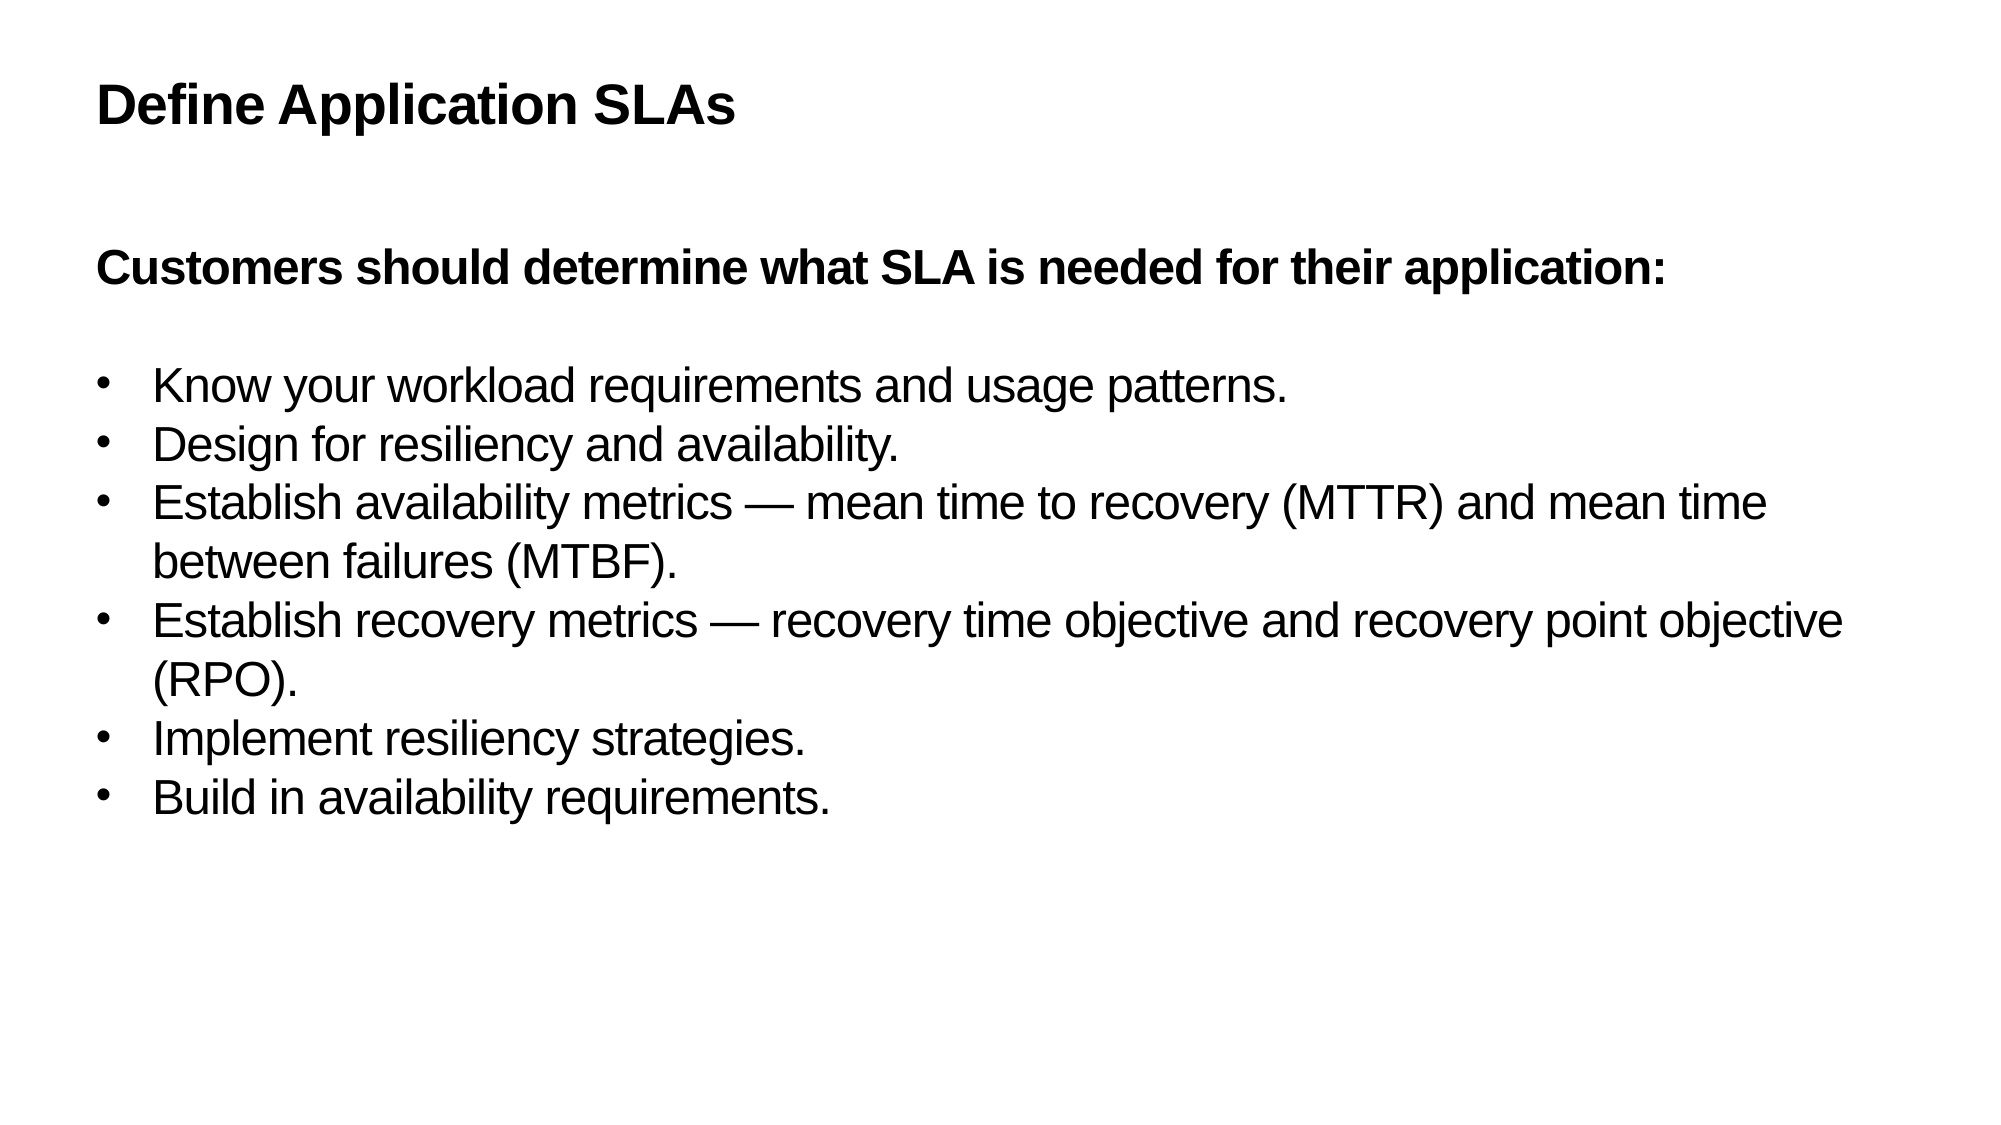

# Define Application SLAs
Customers should determine what SLA is needed for their application:

Know your workload requirements and usage patterns.
Design for resiliency and availability.
Establish availability metrics — mean time to recovery (MTTR) and mean time between failures (MTBF).
Establish recovery metrics — recovery time objective and recovery point objective (RPO).
Implement resiliency strategies.
Build in availability requirements.